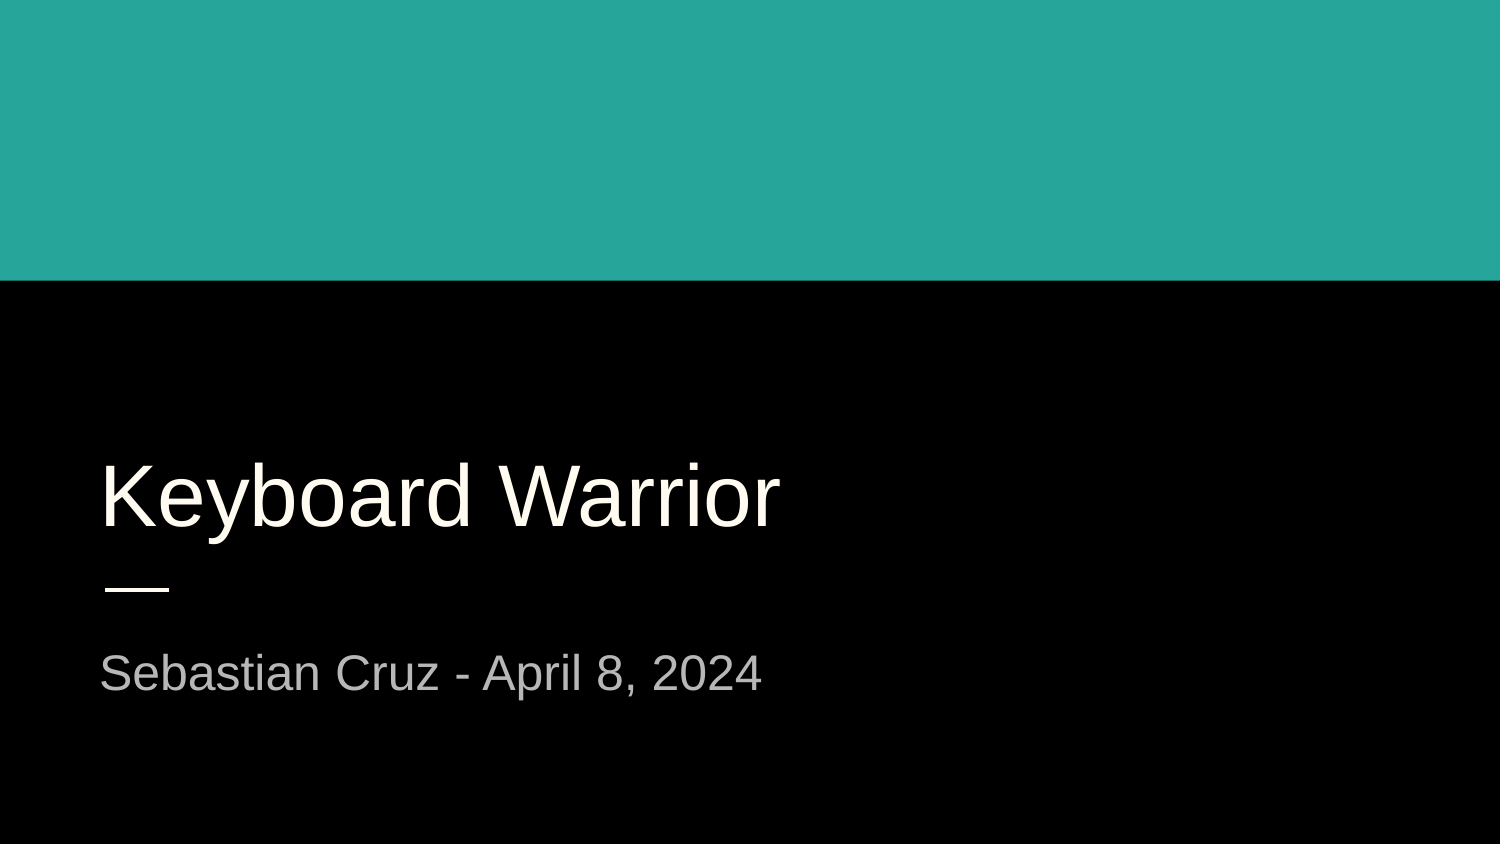

# Keyboard Warrior
Sebastian Cruz - April 8, 2024